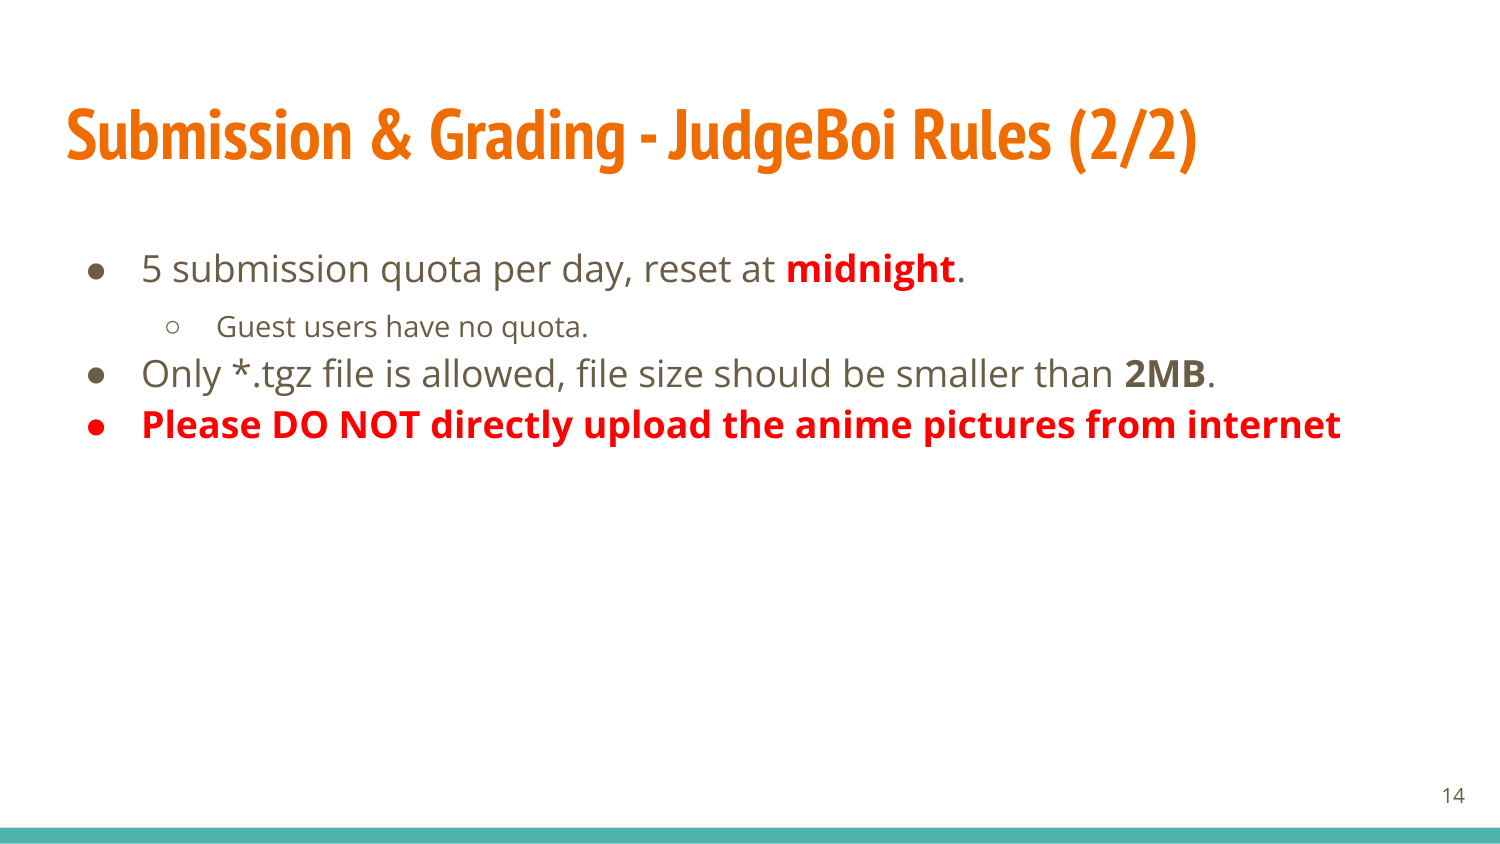

# Submission & Grading - JudgeBoi Rules (2/2)
5 submission quota per day, reset at midnight.
Guest users have no quota.
Only *.tgz file is allowed, file size should be smaller than 2MB.
Please DO NOT directly upload the anime pictures from internet
14